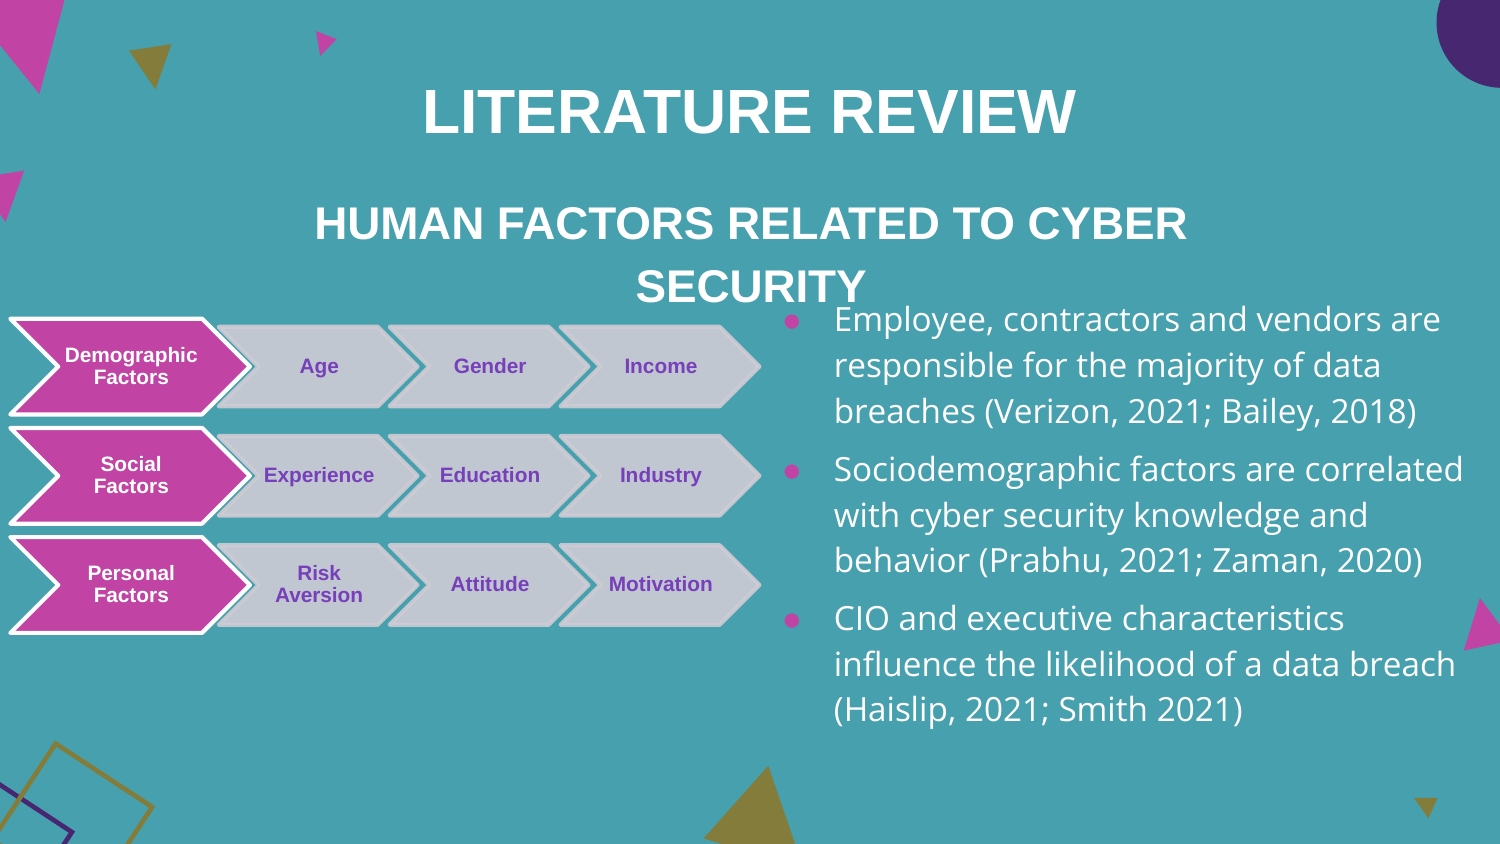

# LITERATURE REVIEW
HUMAN FACTORS RELATED TO CYBER SECURITY

Demographic Factors
Age
Gender
Income
Social Factors
Experience
Education
Industry
Personal Factors
Risk Aversion
Attitude
Motivation

Employee, contractors and vendors are responsible for the majority of data breaches (Verizon, 2021; Bailey, 2018)
Sociodemographic factors are correlated with cyber security knowledge and behavior (Prabhu, 2021; Zaman, 2020)
CIO and executive characteristics influence the likelihood of a data breach (Haislip, 2021; Smith 2021)